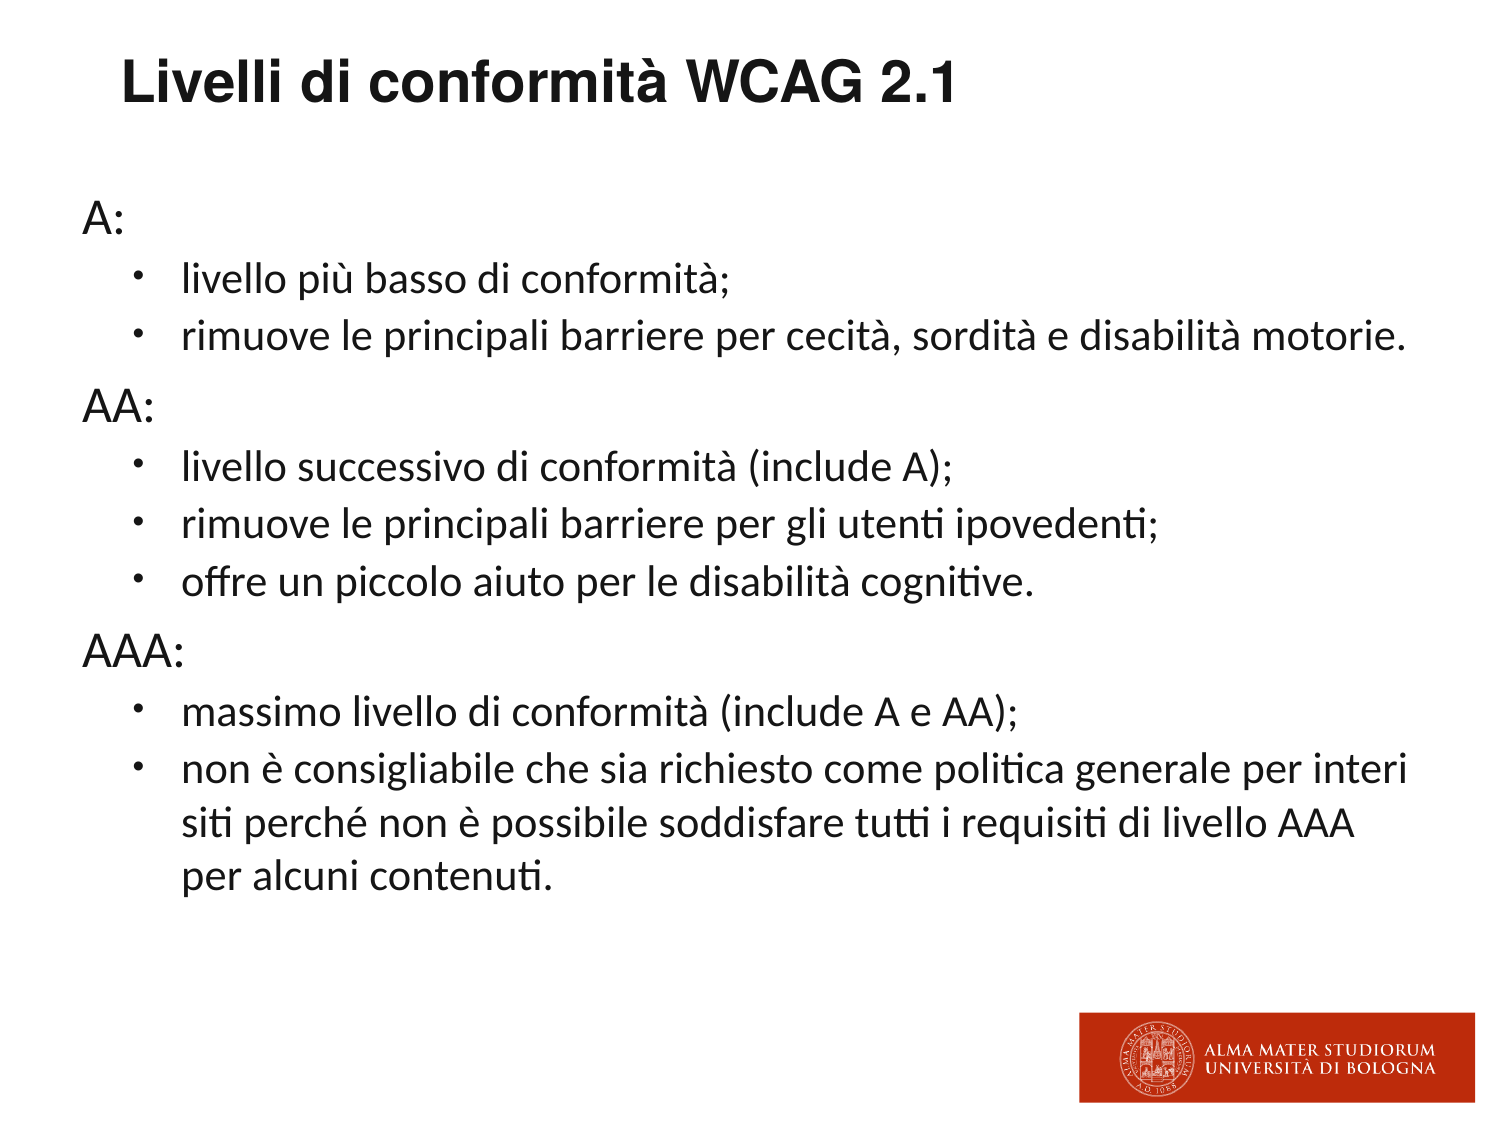

# Livelli di conformità WCAG 2.1
A:
livello più basso di conformità;
rimuove le principali barriere per cecità, sordità e disabilità motorie.
AA:
livello successivo di conformità (include A);
rimuove le principali barriere per gli utenti ipovedenti;
offre un piccolo aiuto per le disabilità cognitive.
AAA:
massimo livello di conformità (include A e AA);
non è consigliabile che sia richiesto come politica generale per interi siti perché non è possibile soddisfare tutti i requisiti di livello AAA per alcuni contenuti.